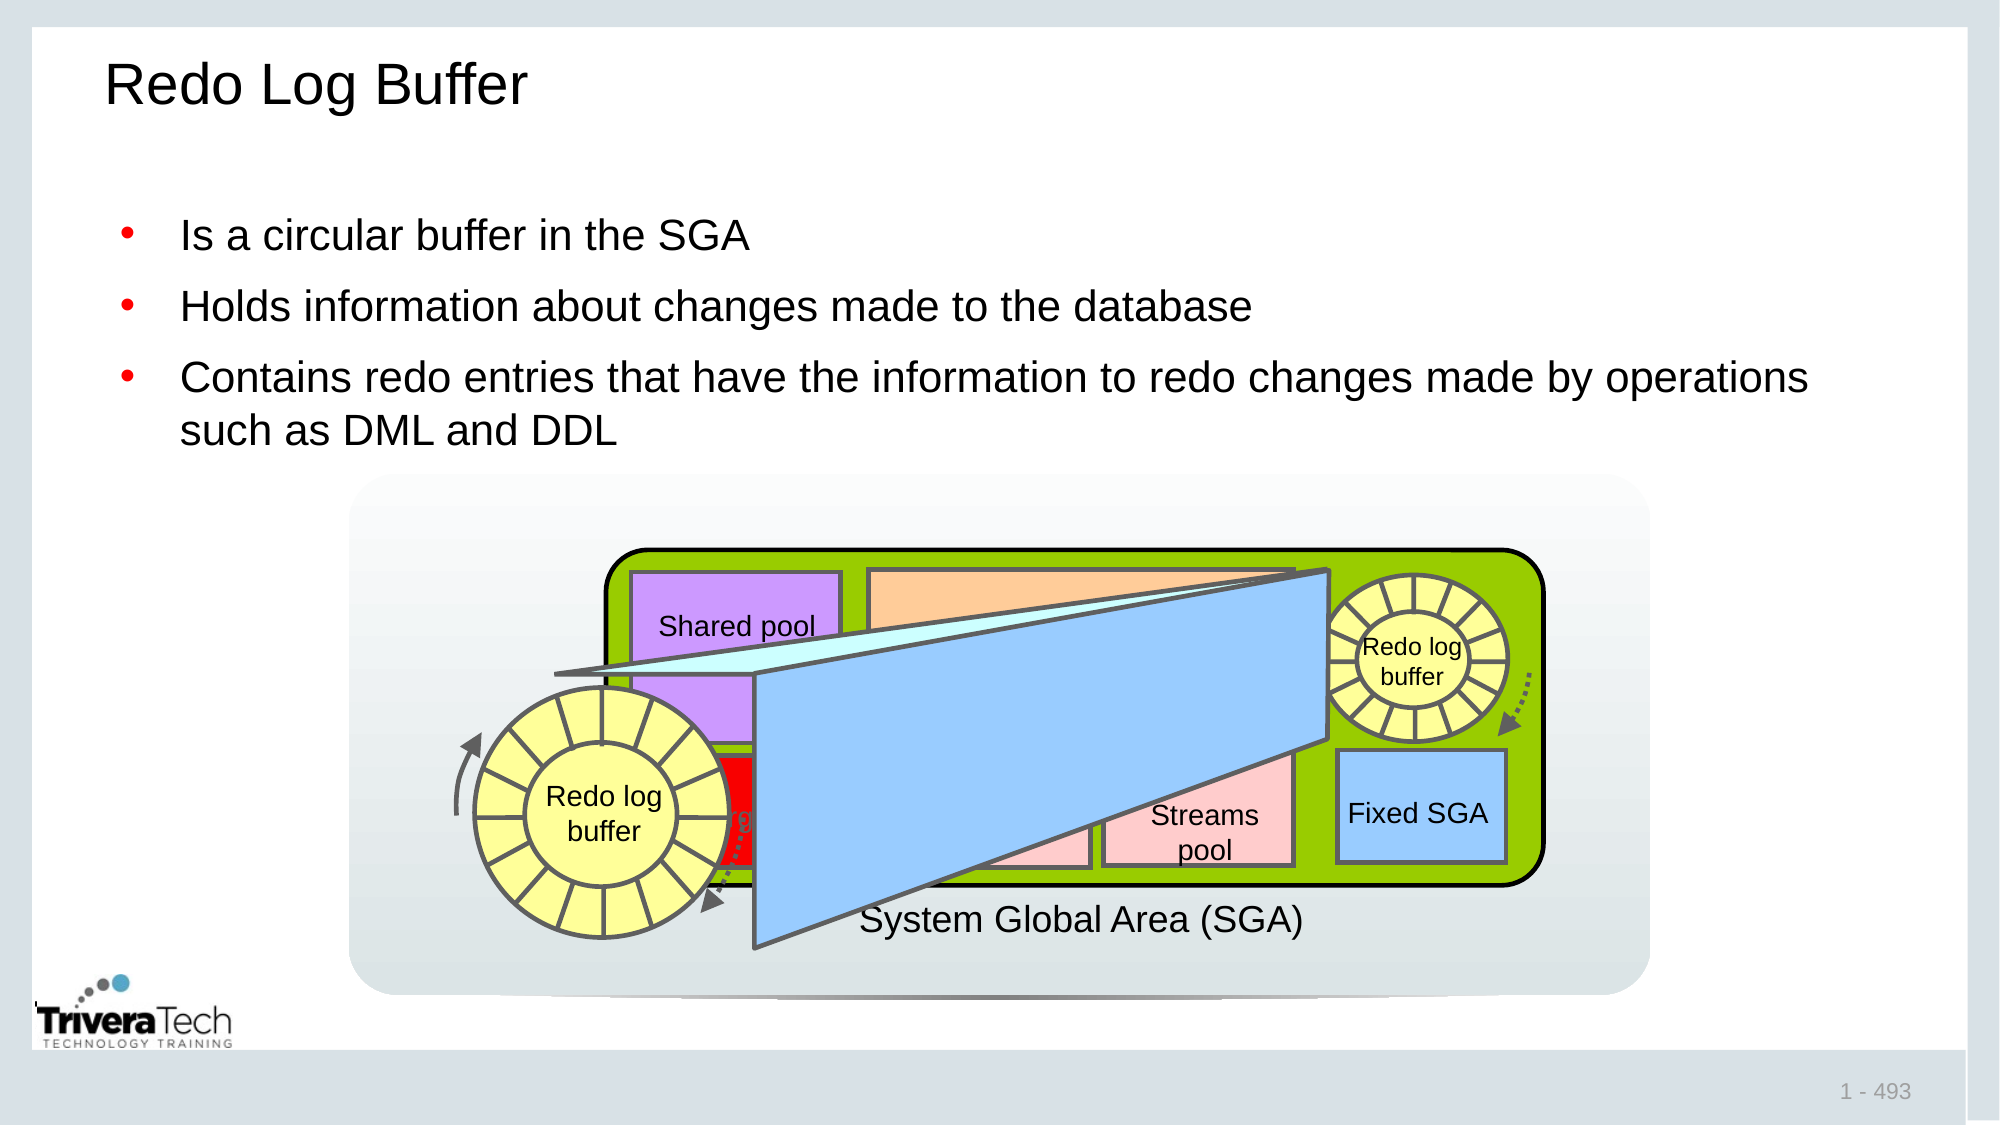

# Redo Log Buffer
Is a circular buffer in the SGA
Holds information about changes made to the database
Contains redo entries that have the information to redo changes made by operations such as DML and DDL

Database
buffer
cache

Shared pool
Redo log buffer

Redo log
buffer
Java pool
Fixed SGA
Streams pool
Large pool
System Global Area (SGA)